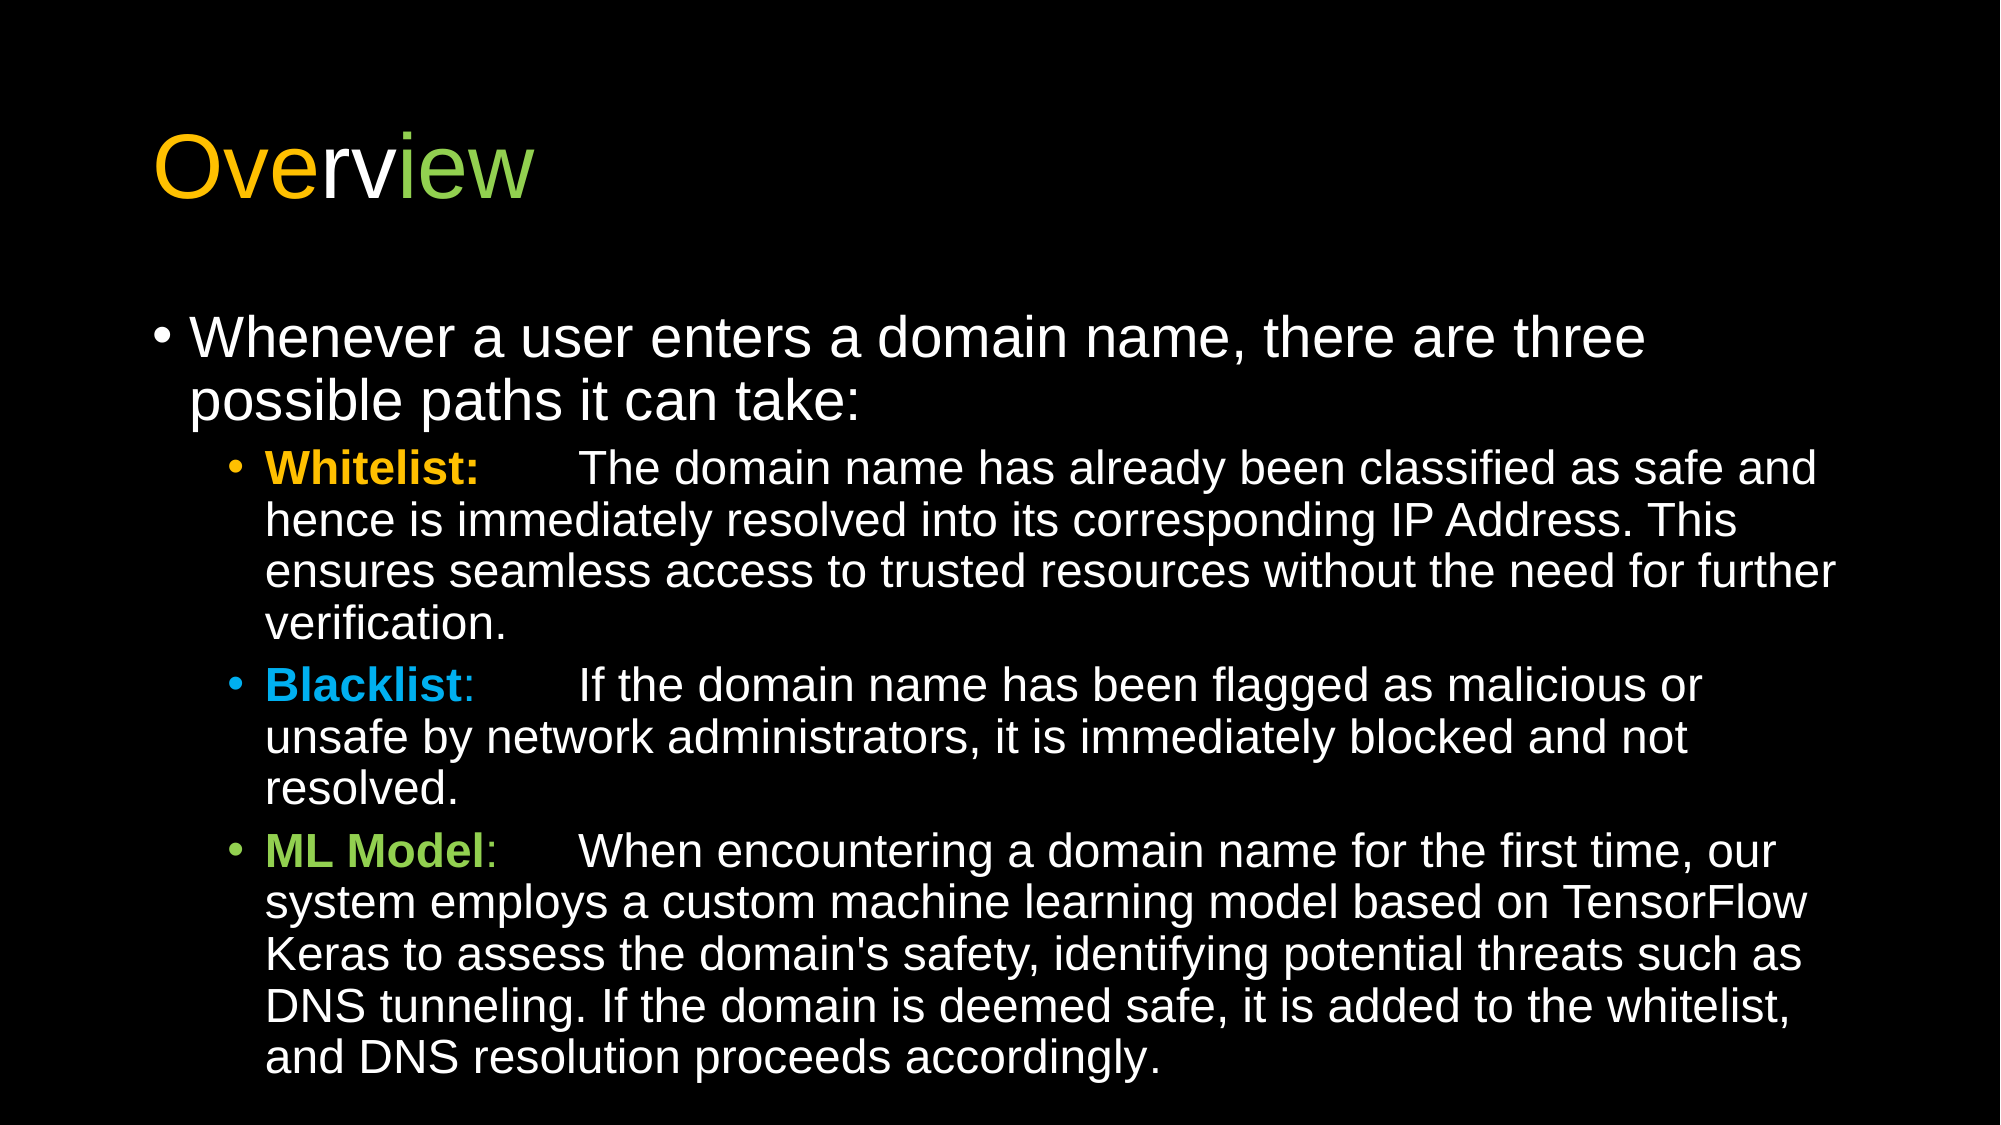

Whitelist
# Introduction
Overview
On initial startup , the whitelist consists of a few known entities that are classified as safe , example : “google.com” , “fb.com” , etc.
As the program runs and handles more DNS requests, all domains that are successfully resolved are added to the whitelist since they are considered safe.
Consequently, they do not need to be sent through the ML loop when encountered again. This ensures that the most common requests are resolved immediately while also ensuring the system operates safely and effectively.

Whenever a user enters a domain name, there are three possible paths it can take:
Whitelist:	 The domain name has already been classified as safe and hence is immediately resolved into its corresponding IP Address. This ensures seamless access to trusted resources without the need for further verification.
Blacklist:	 If the domain name has been flagged as malicious or unsafe by network administrators, it is immediately blocked and not resolved.
ML Model:	 When encountering a domain name for the first time, our system employs a custom machine learning model based on TensorFlow Keras to assess the domain's safety, identifying potential threats such as DNS tunneling. If the domain is deemed safe, it is added to the whitelist, and DNS resolution proceeds accordingly.
The Domain Name System serves as the backbone of the internet, facilitating the seamless translation of human-readable domain names into machine-readable IP addresses.
Despite its fundamental role in internet communication, DNS is not immune to exploitation by malicious sources seeking to infiltrate networks, compromise data integrity, or launch cyberattacks.
Our goal is to strengthen cybersecurity and provide users with effective tools for safe navigation through the digital realm by tackling the challenges and vulnerabilities in DNS resolution.